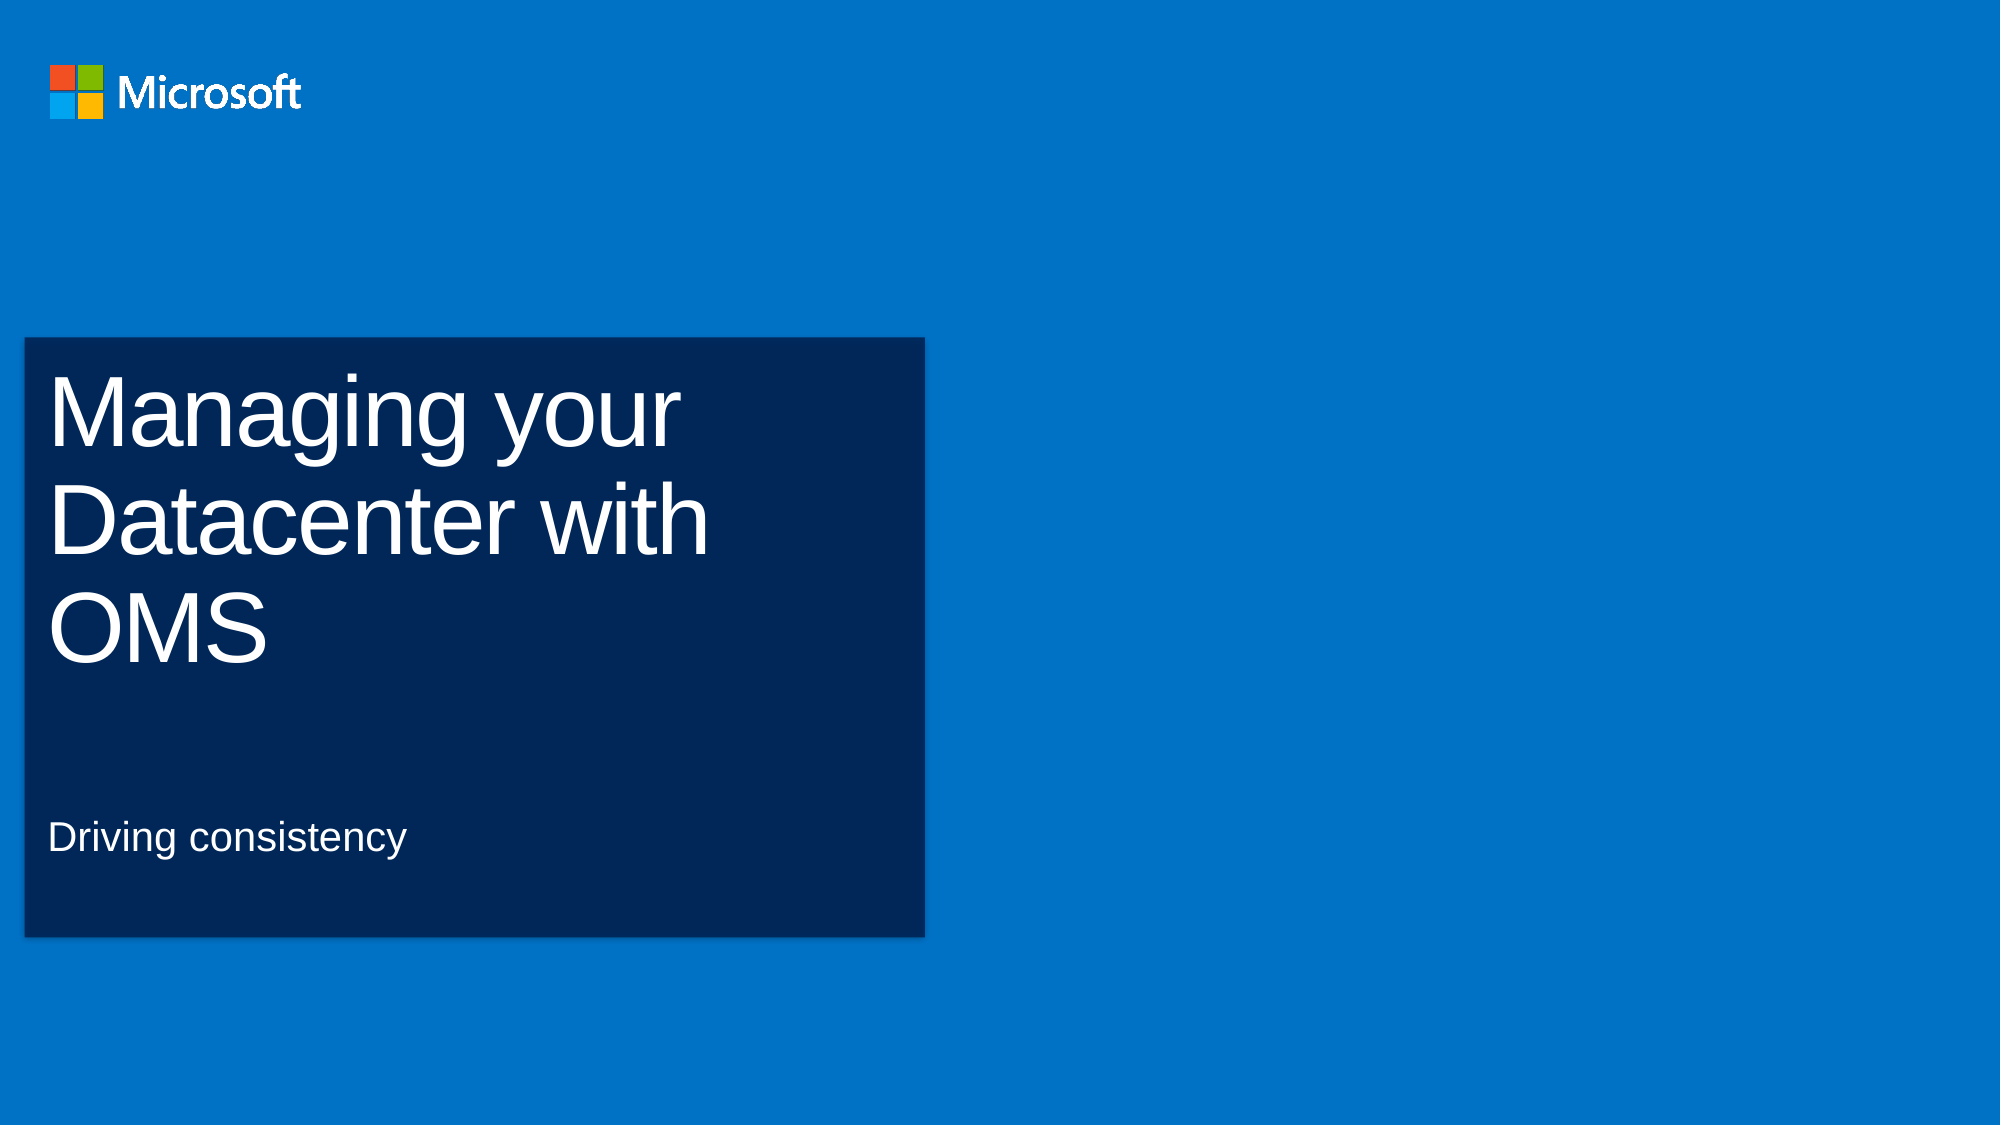

# Managing your Datacenter with OMS
Driving consistency